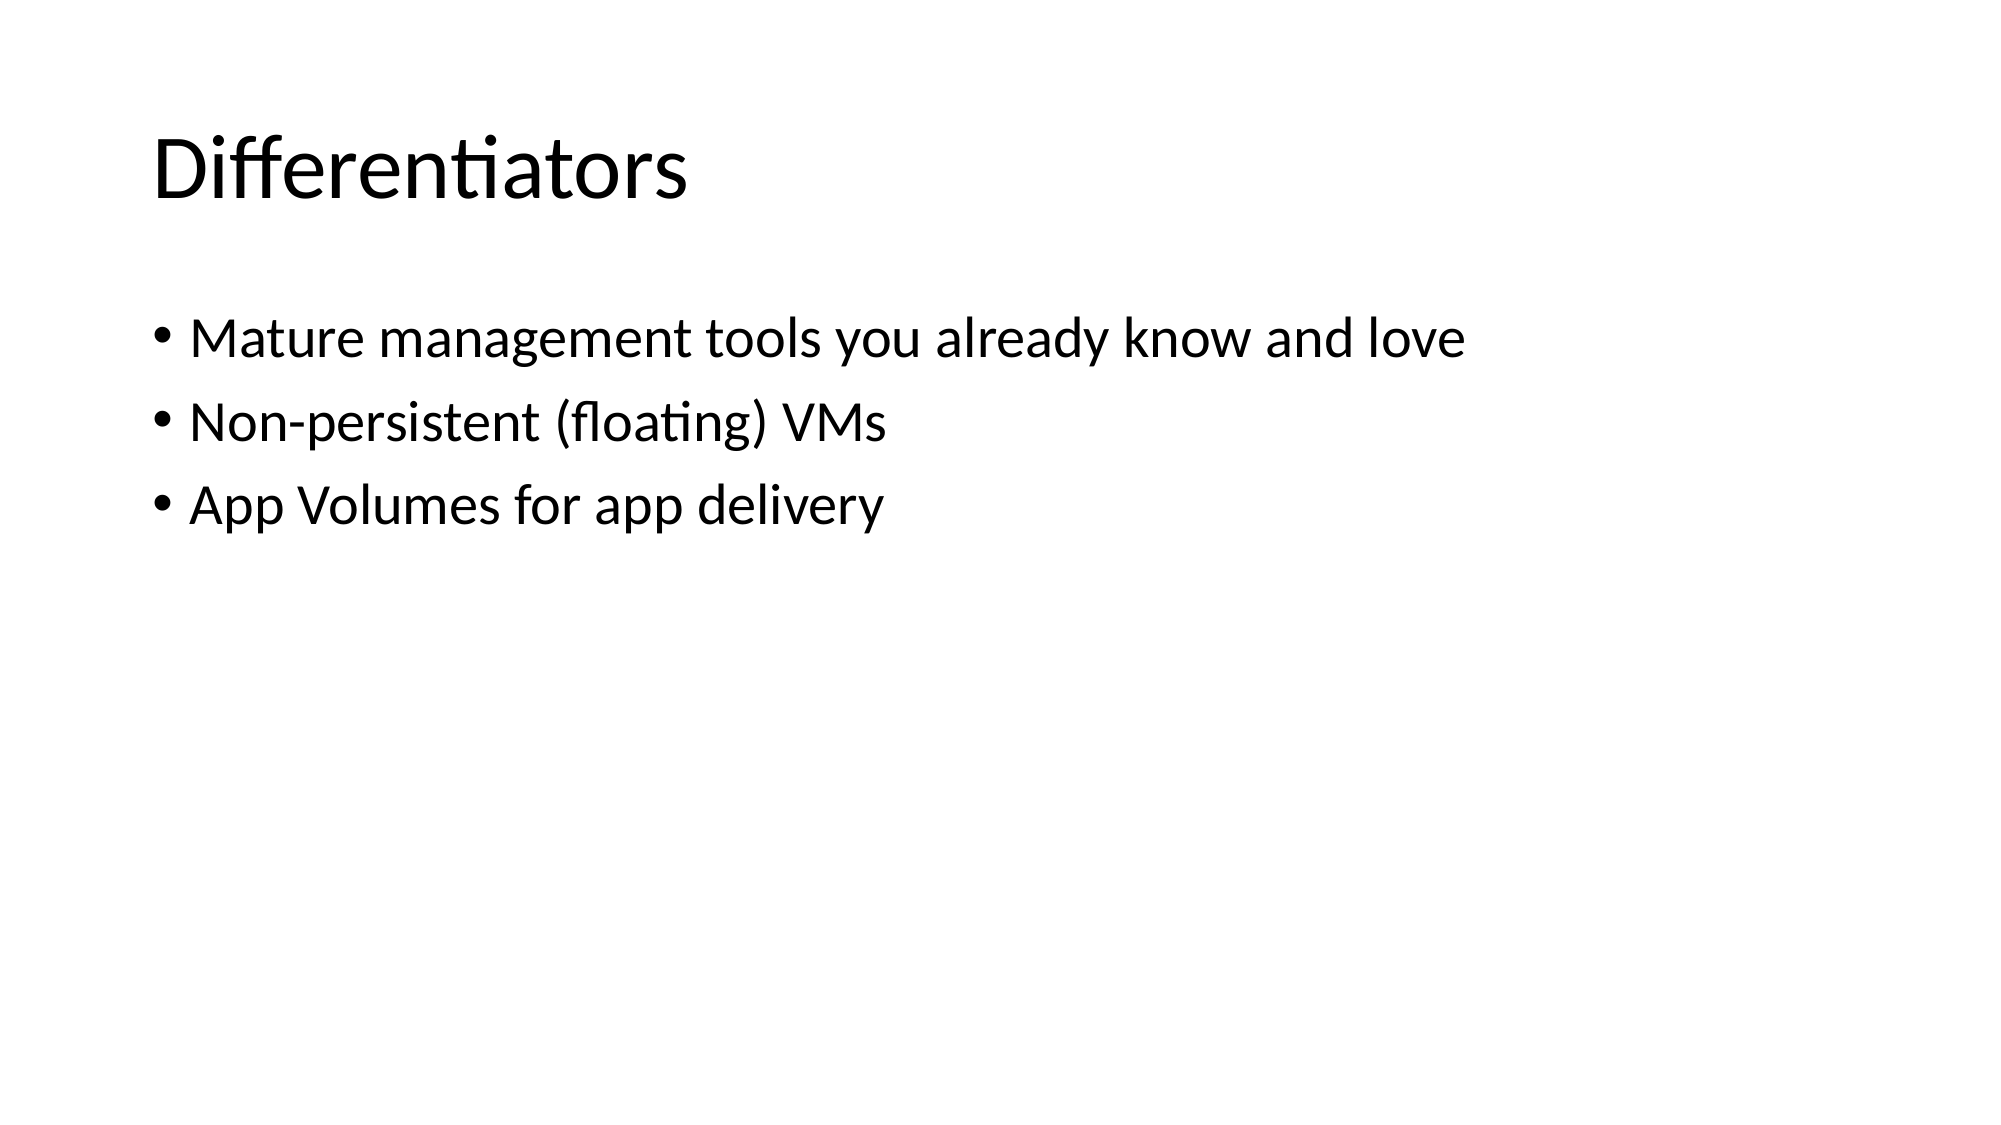

# Differentiators
Mature management tools you already know and love
Non-persistent (floating) VMs
App Volumes for app delivery